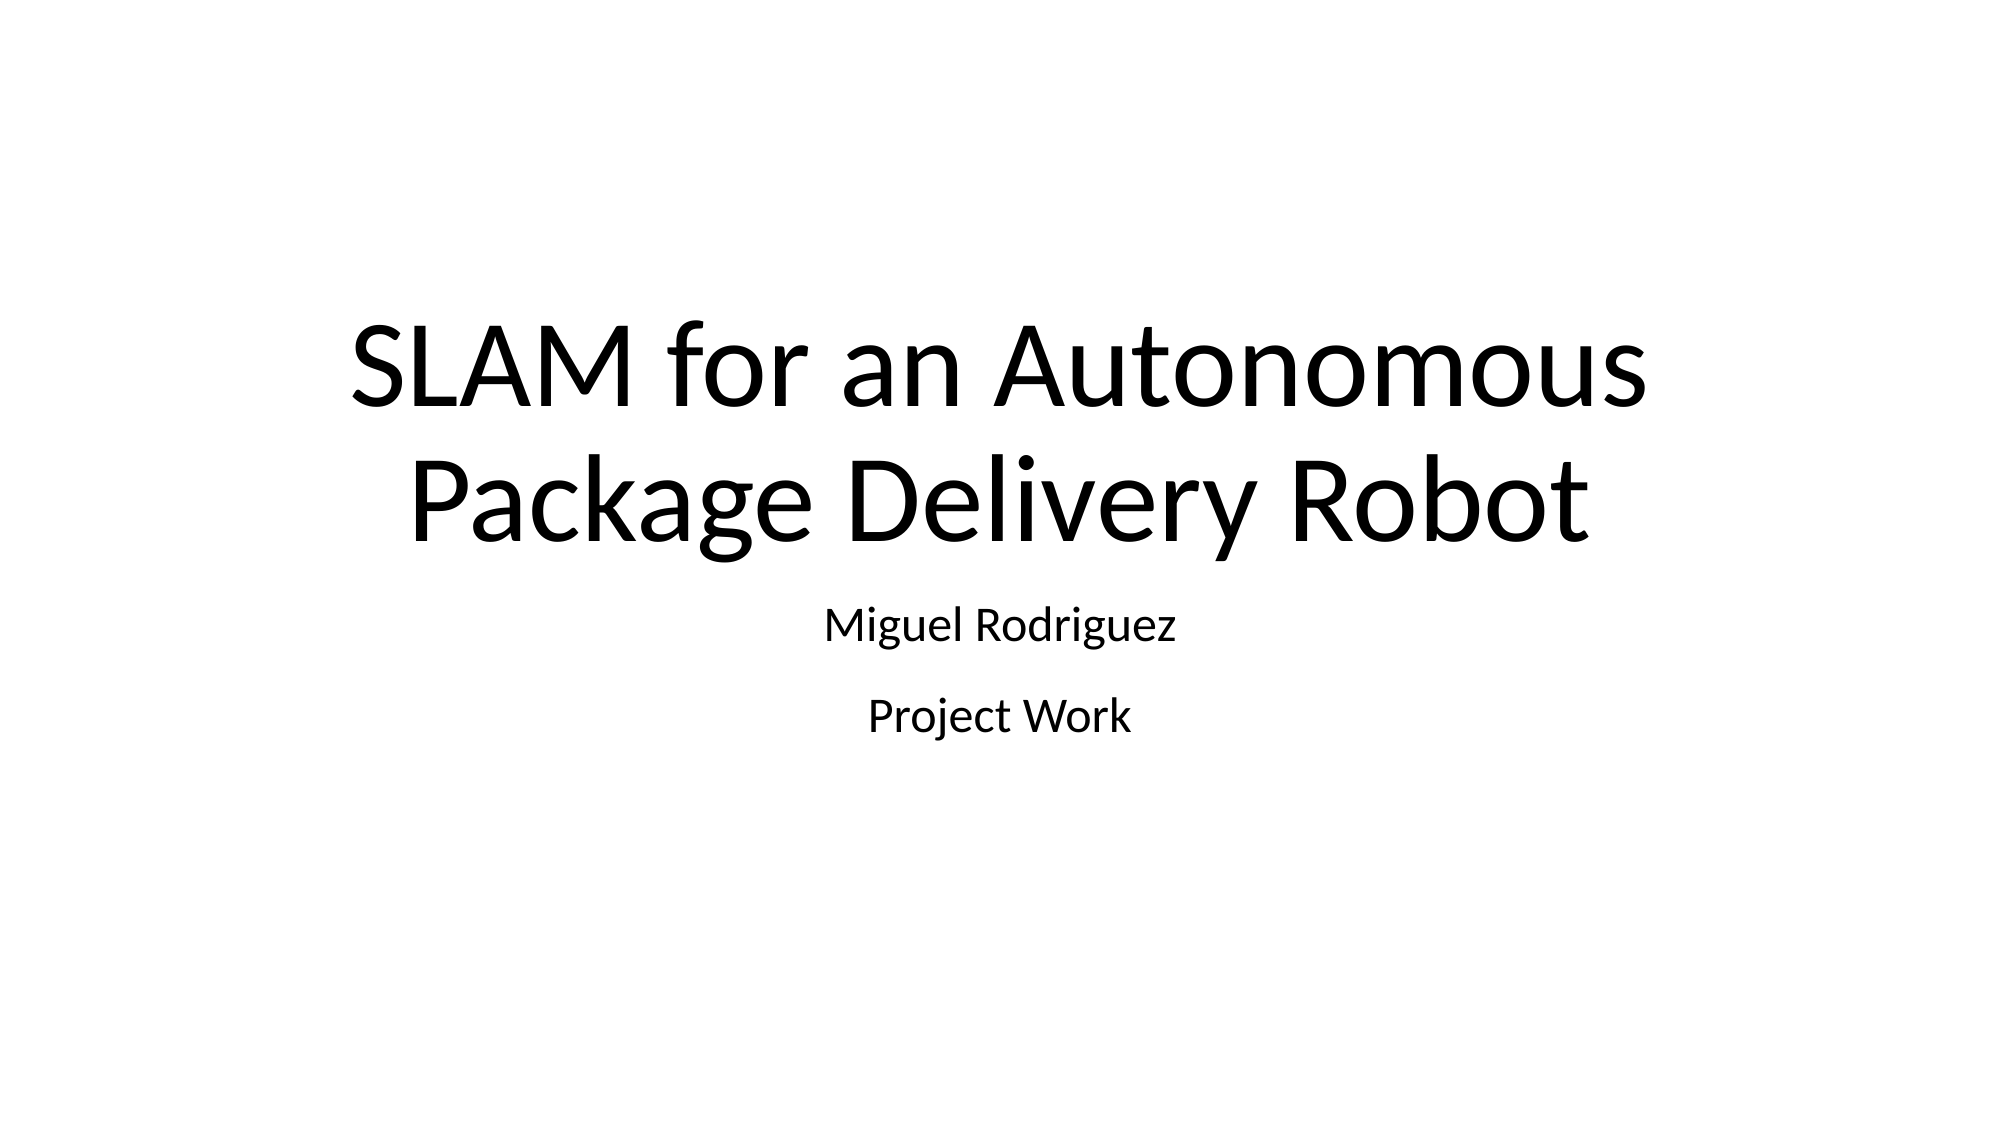

# SLAM for an Autonomous Package Delivery Robot
Miguel Rodriguez
Project Work